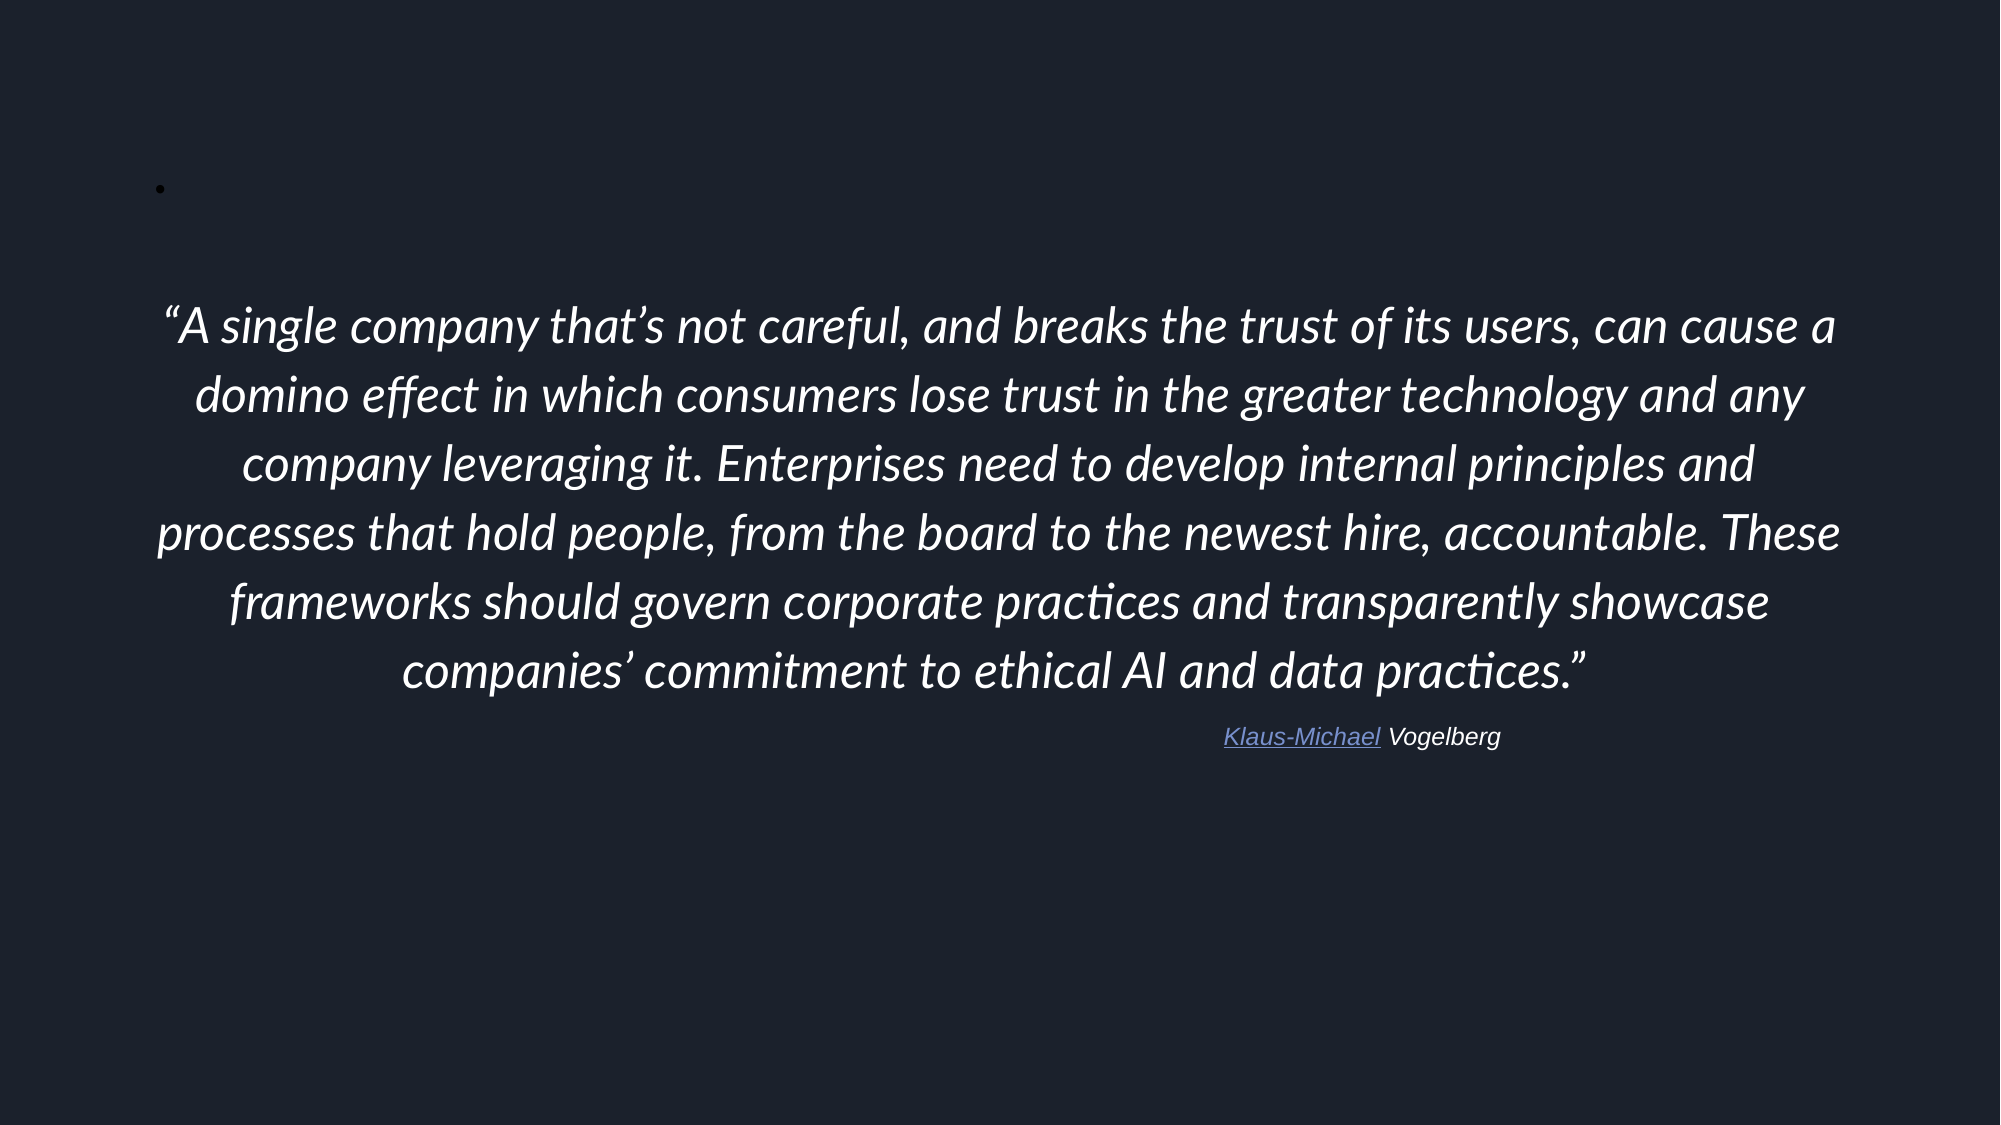

# .
“A single company that’s not careful, and breaks the trust of its users, can cause a domino effect in which consumers lose trust in the greater technology and any company leveraging it. Enterprises need to develop internal principles and processes that hold people, from the board to the newest hire, accountable. These frameworks should govern corporate practices and transparently showcase companies’ commitment to ethical AI and data practices.”
                                                                                                                                                         Klaus-Michael Vogelberg